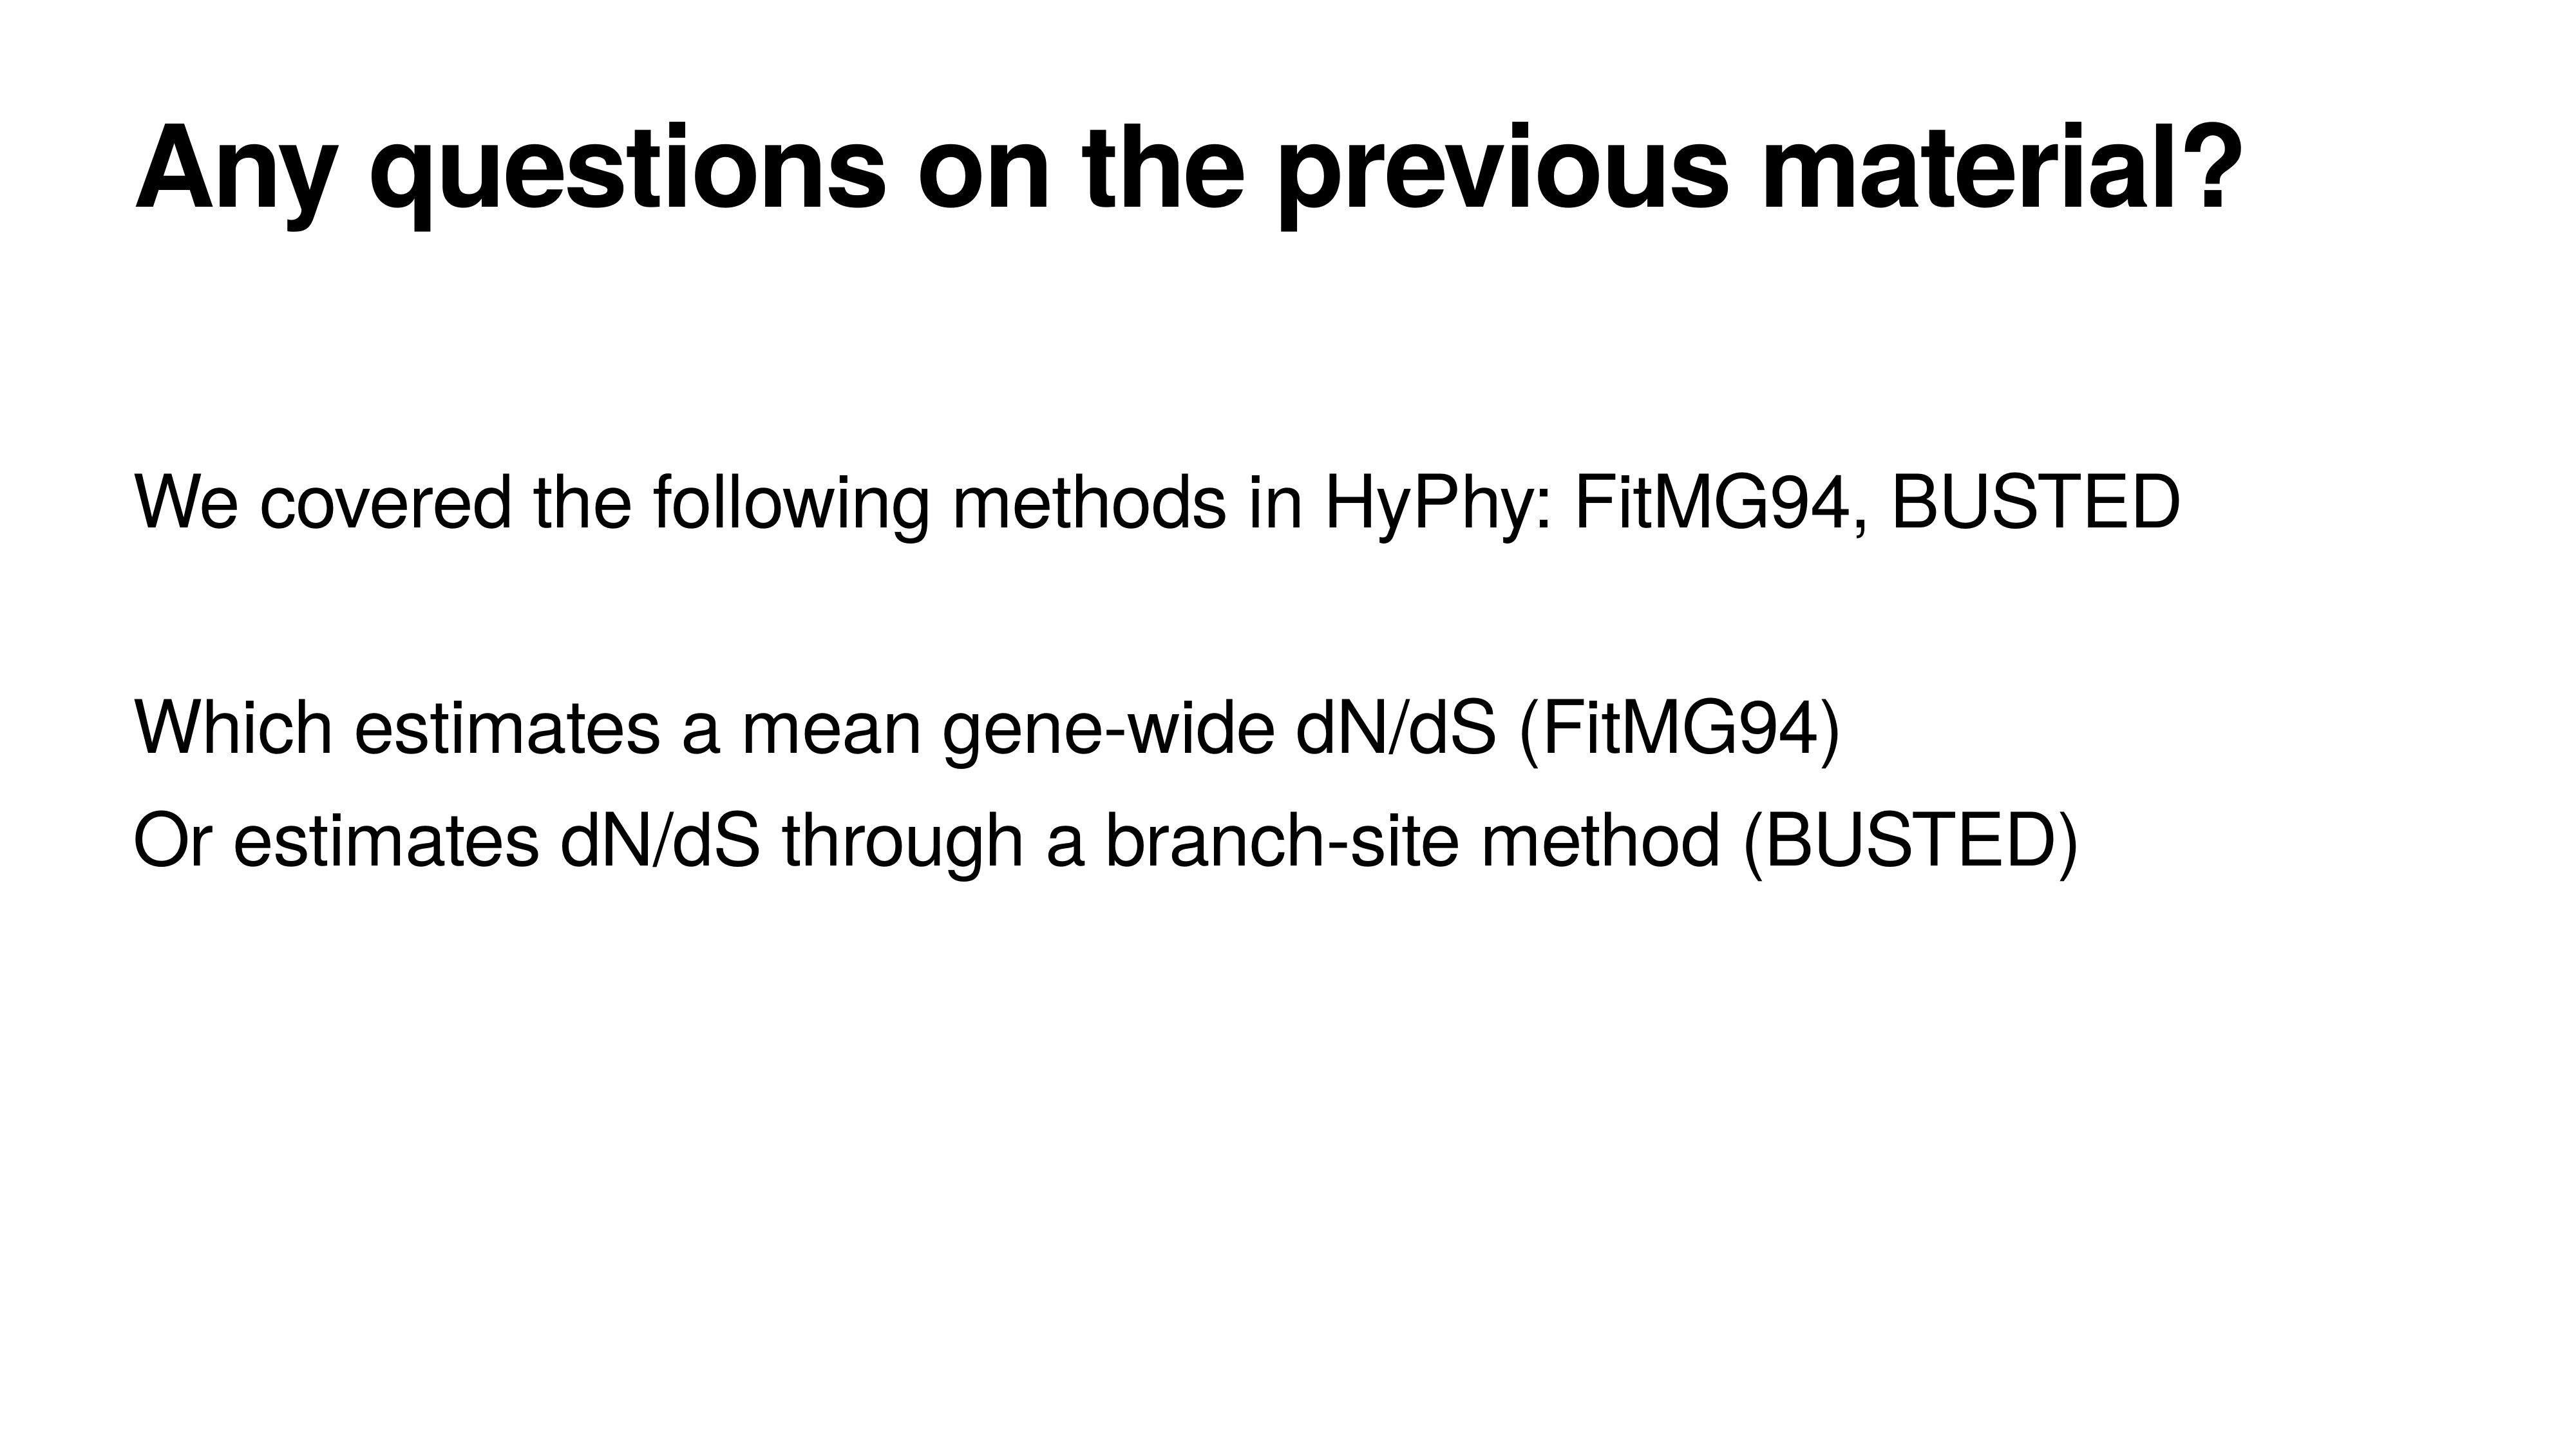

# Any questions on the previous material?

We covered the following methods in HyPhy: FitMG94, BUSTED

Which estimates a mean gene-wide dN/dS (FitMG94)
Or estimates dN/dS through a branch-site method (BUSTED)
70